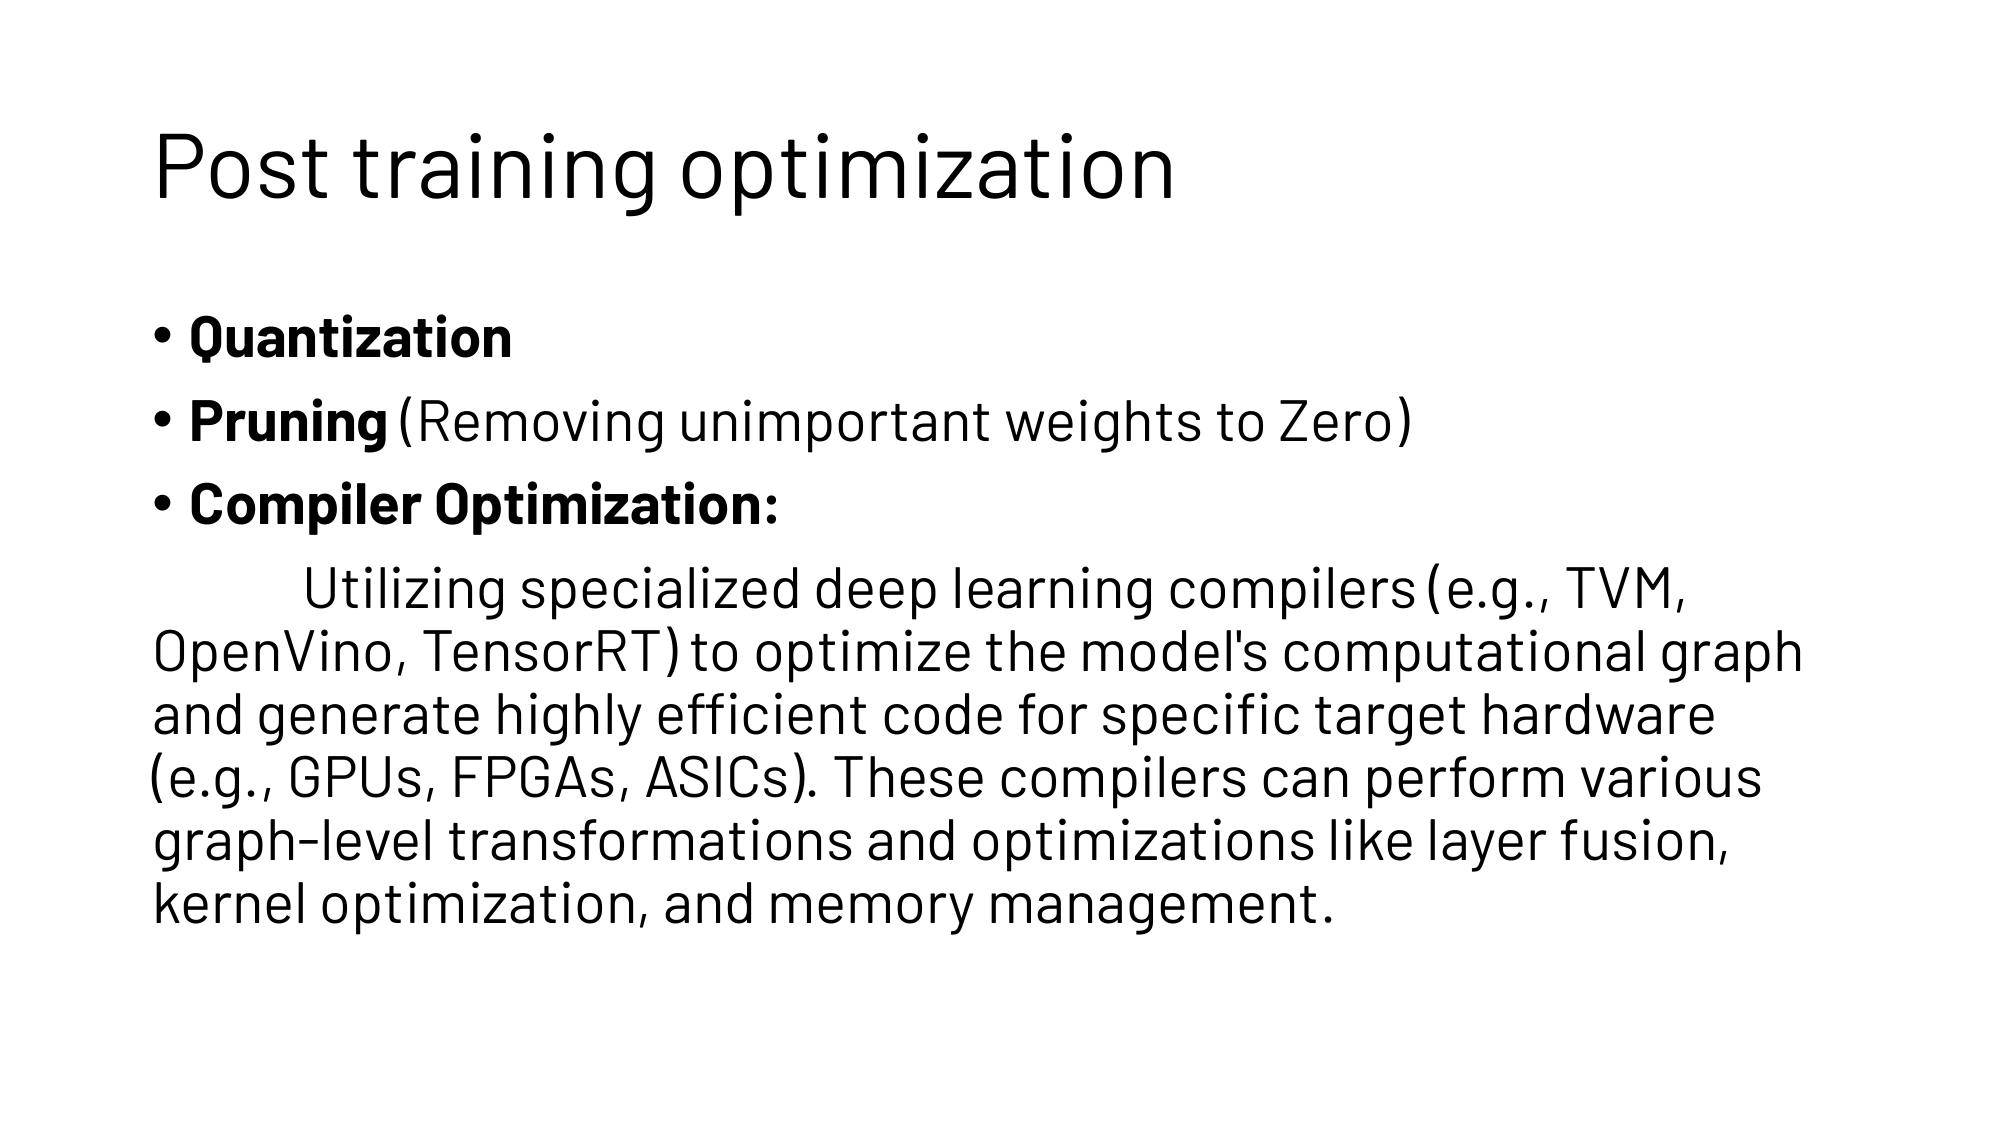

# Post training optimization
Quantization
Pruning (Removing unimportant weights to Zero)
Compiler Optimization:
	Utilizing specialized deep learning compilers (e.g., TVM, OpenVino, TensorRT) to optimize the model's computational graph and generate highly efficient code for specific target hardware (e.g., GPUs, FPGAs, ASICs). These compilers can perform various graph-level transformations and optimizations like layer fusion, kernel optimization, and memory management.